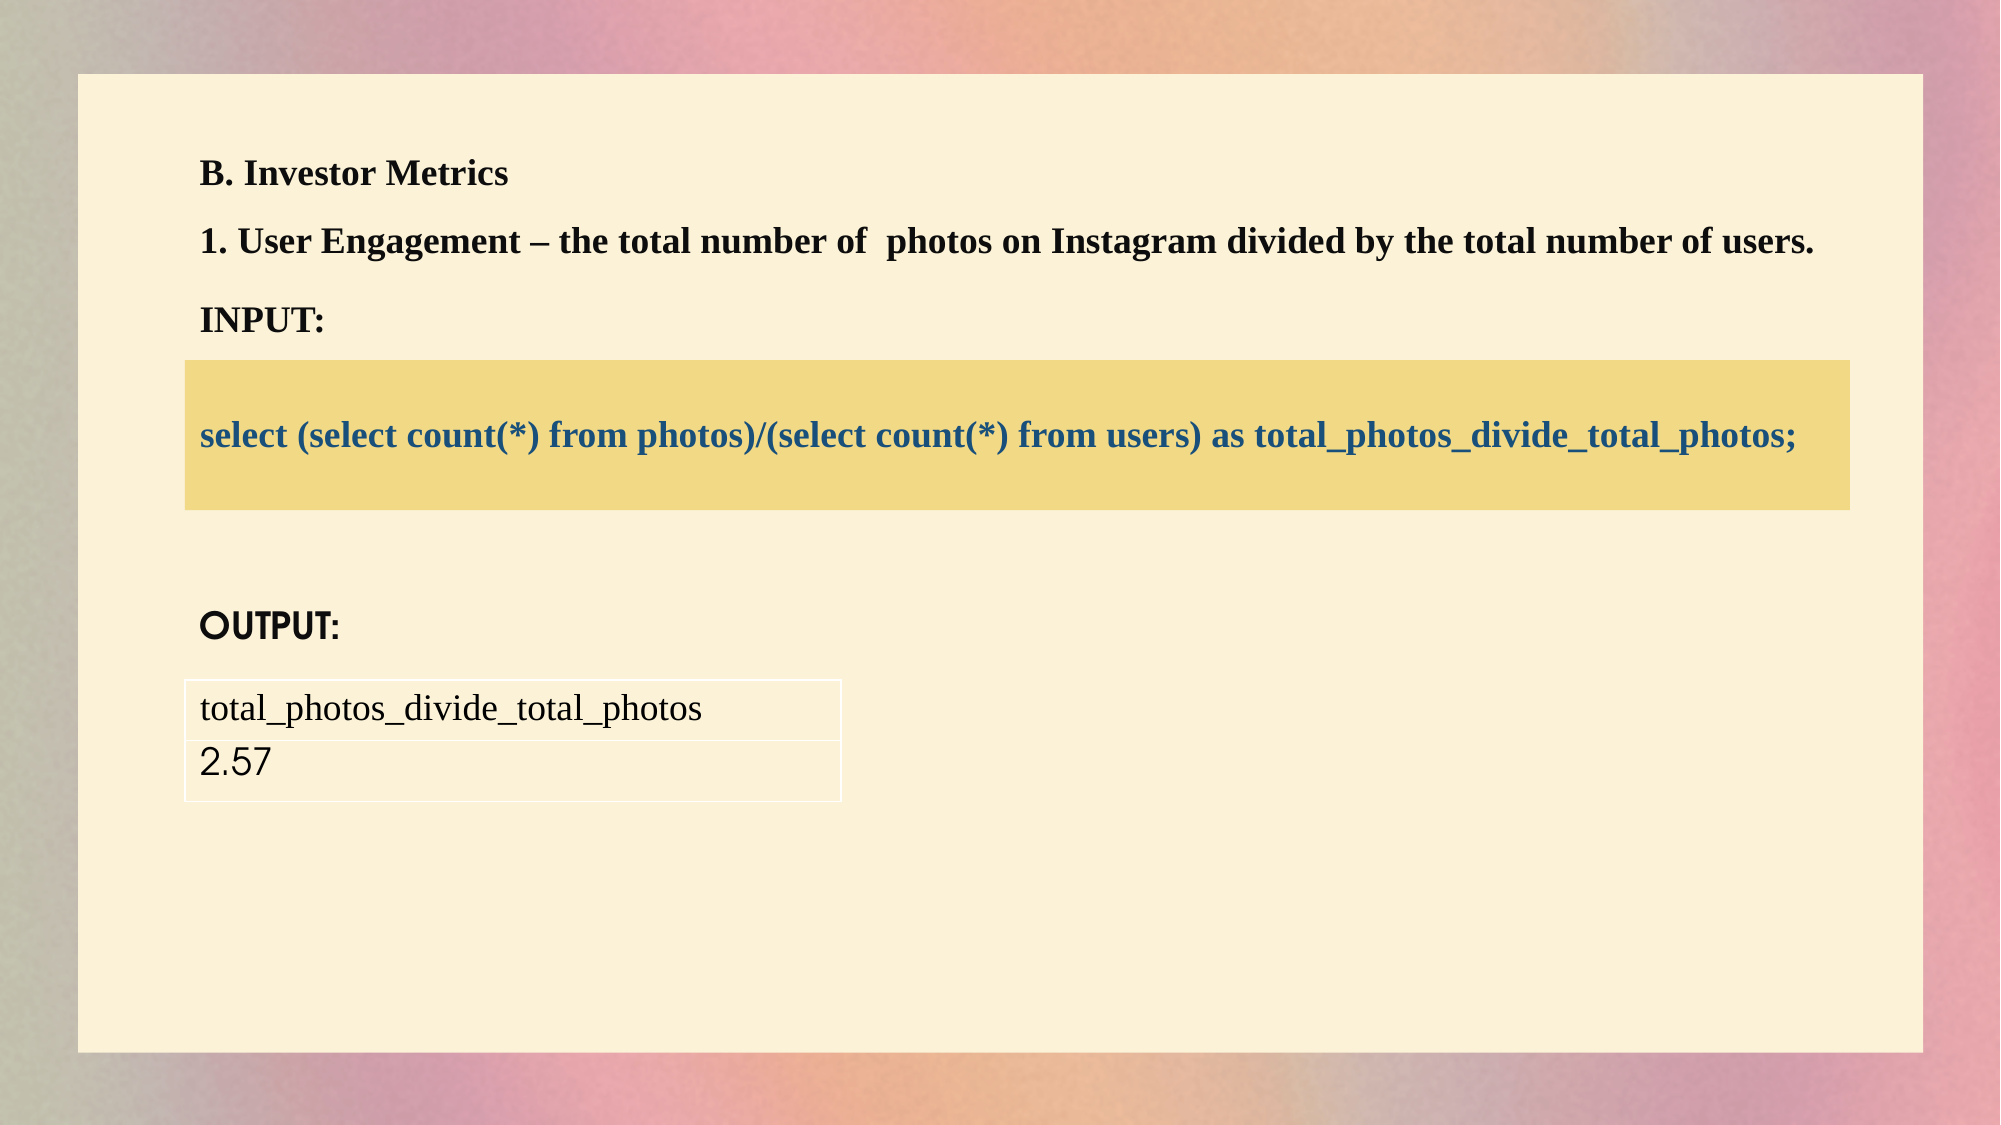

B. Investor Metrics
1. User Engagement – the total number of  photos on Instagram divided by the total number of users.
INPUT:
# select (select count(*) from photos)/(select count(*) from users) as total_photos_divide_total_photos;
OUTPUT:
| total\_photos\_divide\_total\_photos |
| --- |
| 2.57 |